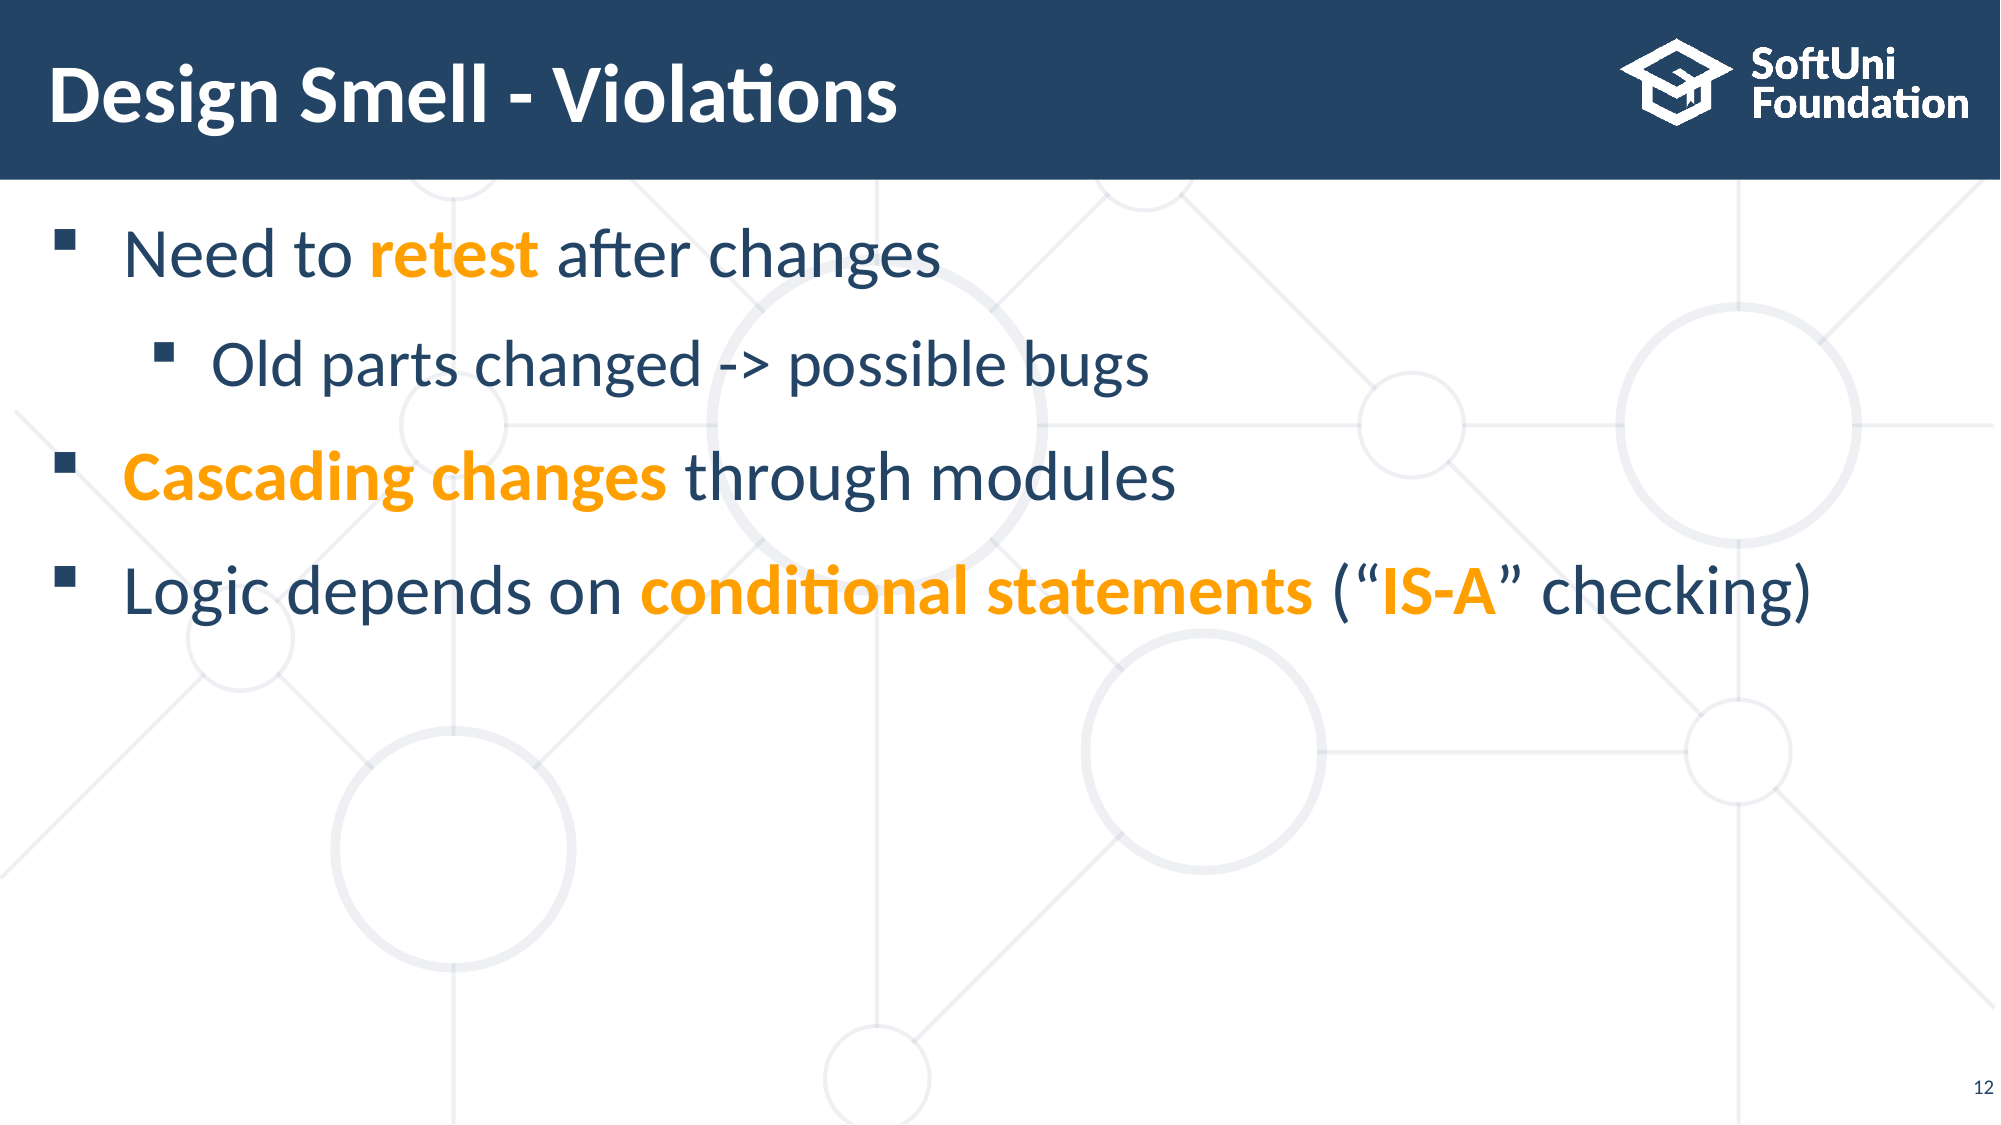

# Design Smell - Violations
Need to retest after changes
Old parts changed -> possible bugs
Cascading changes through modules
Logic depends on conditional statements (“IS-A” checking)

12